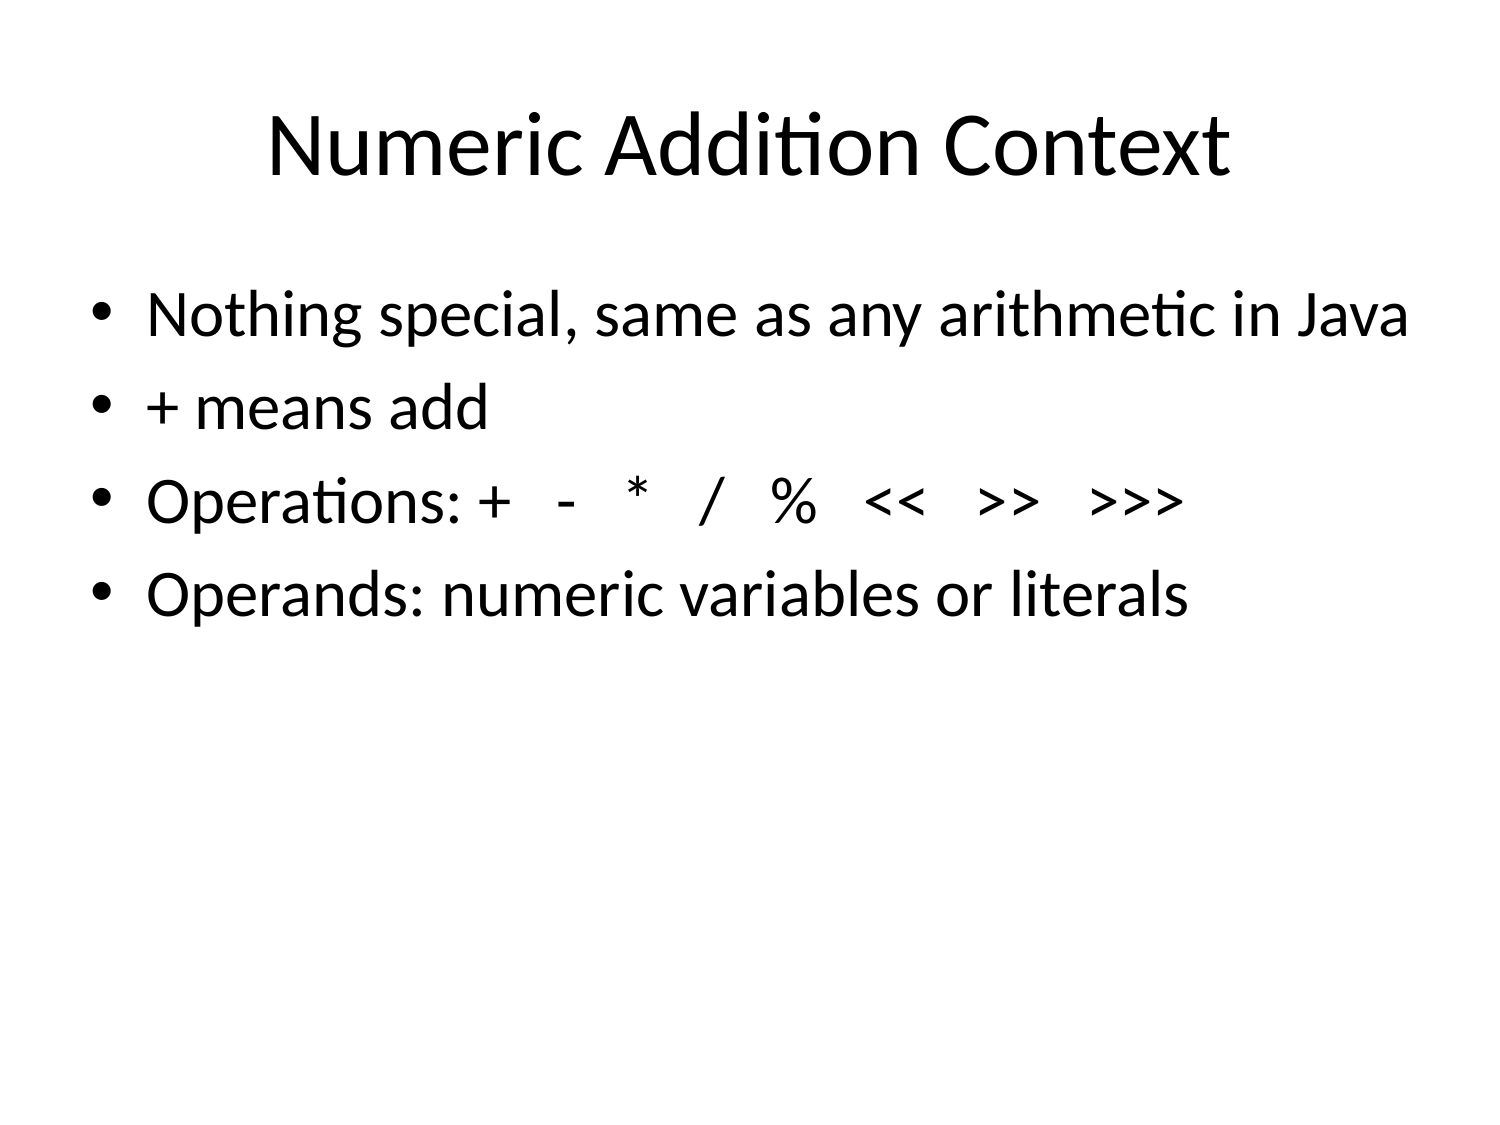

# Numeric Addition Context
Nothing special, same as any arithmetic in Java
+ means add
Operations: +   -   *   /   %   <<   >>   >>>
Operands: numeric variables or literals